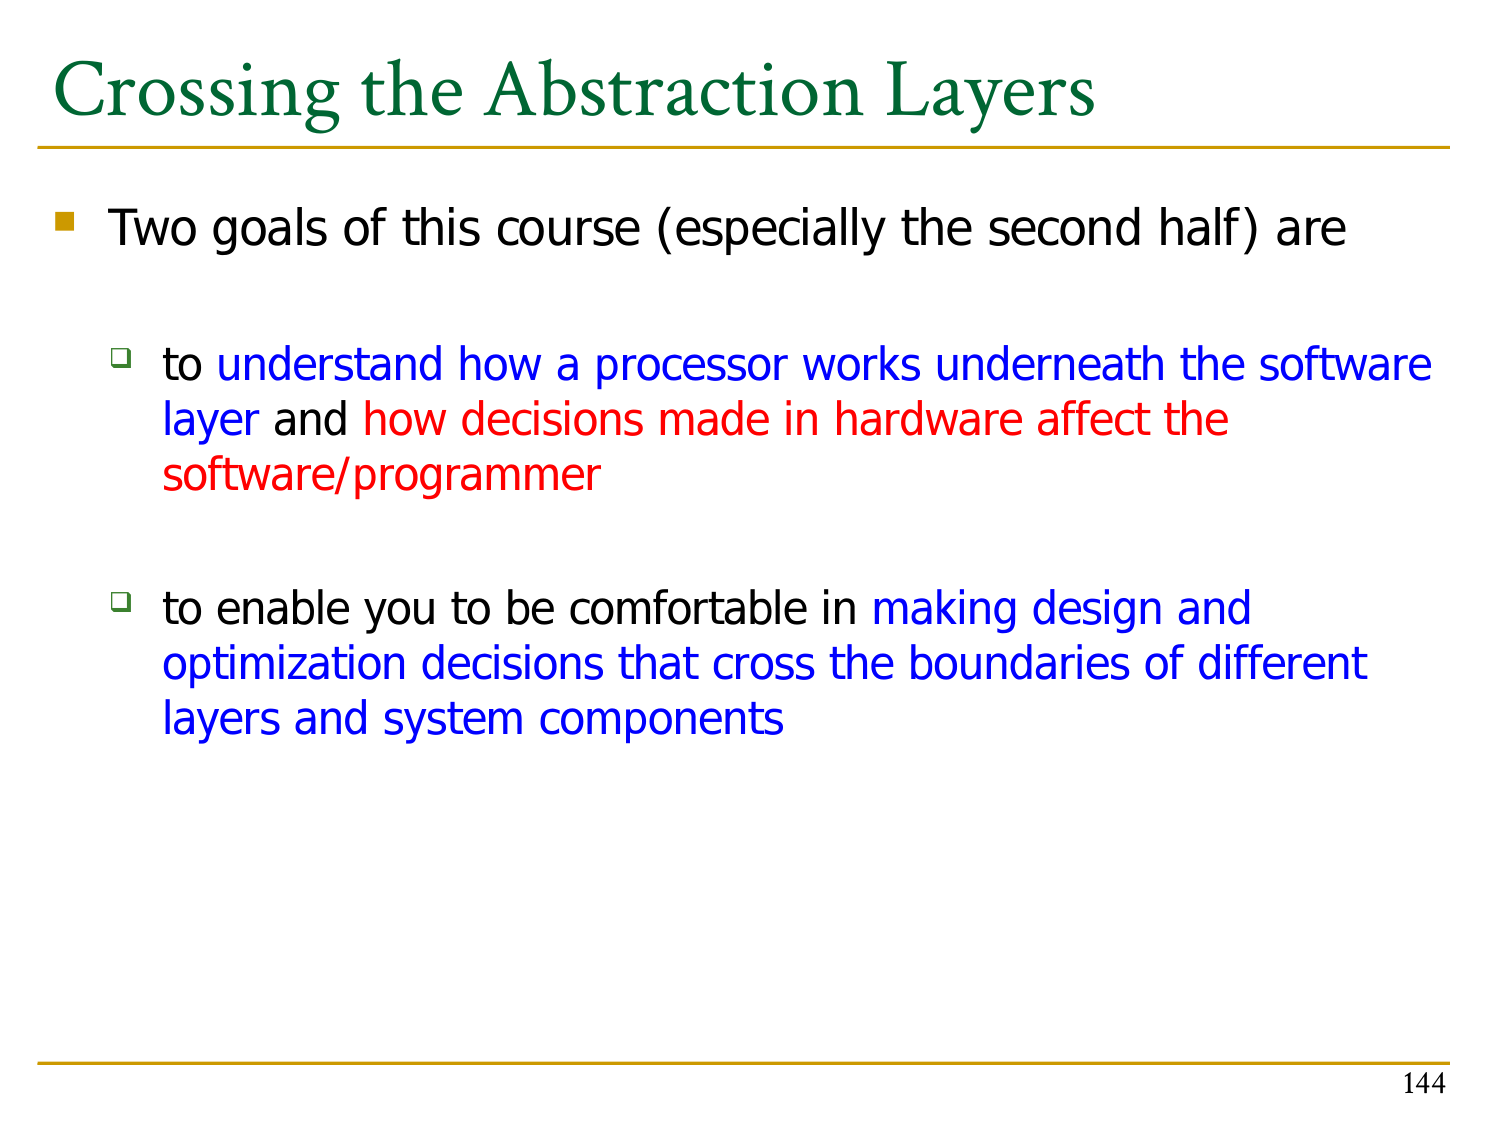

# Crossing the Abstraction Layers

Two goals of this course (especially the second half) are

to understand how a processor works underneath the software layer and how decisions made in hardware affect the software/programmer

to enable you to be comfortable in making design and optimization decisions that cross the boundaries of different layers and system components

144